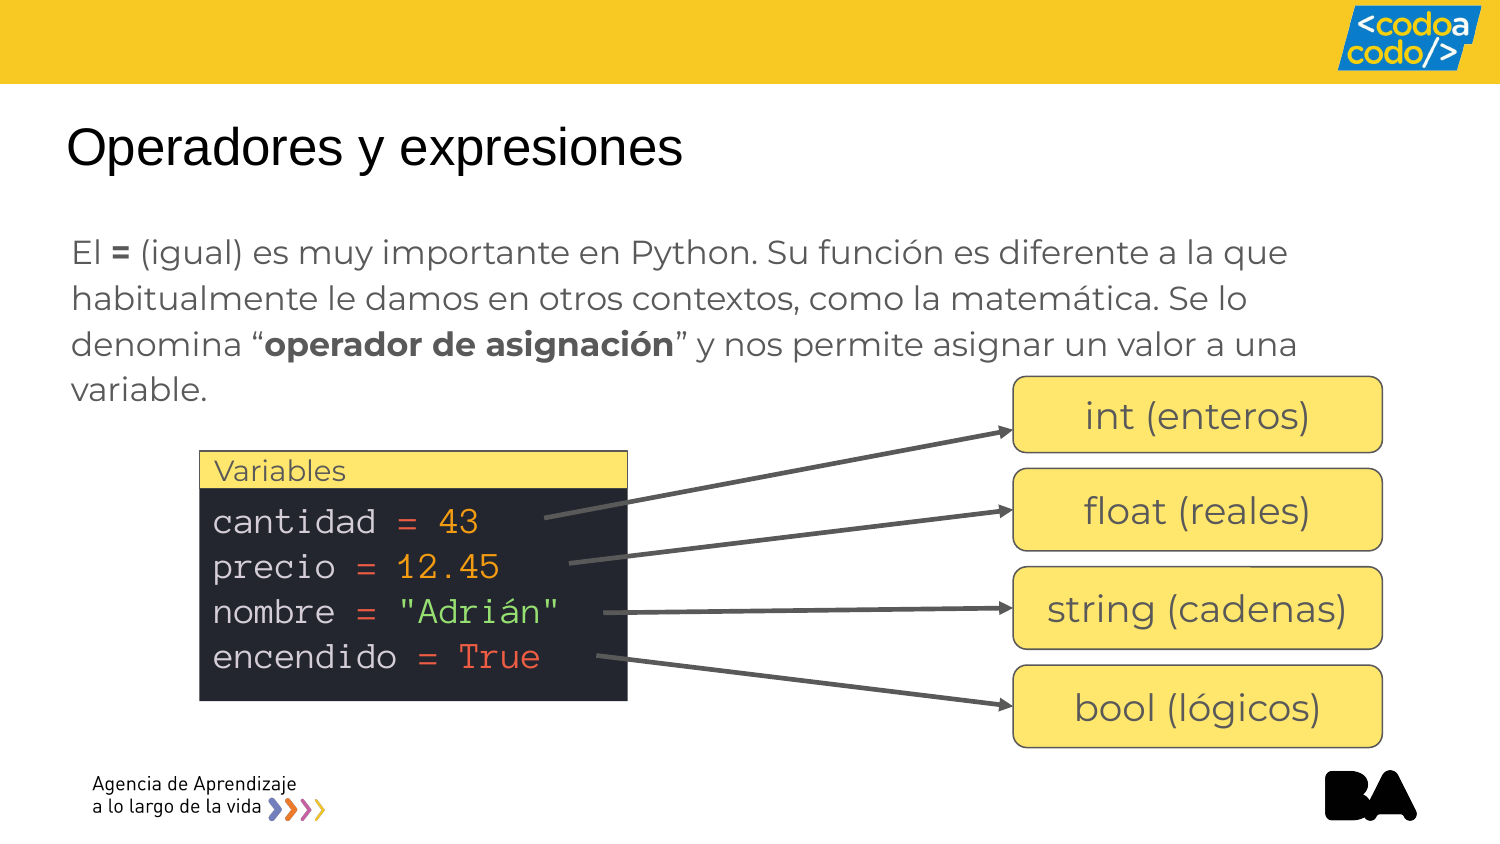

# Operadores y expresiones
El = (igual) es muy importante en Python. Su función es diferente a la que habitualmente le damos en otros contextos, como la matemática. Se lo denomina “operador de asignación” y nos permite asignar un valor a una variable.
int (enteros)
Variables
float (reales)
cantidad = 43
precio = 12.45
nombre = "Adrián"
encendido = True

string (cadenas)
bool (lógicos)